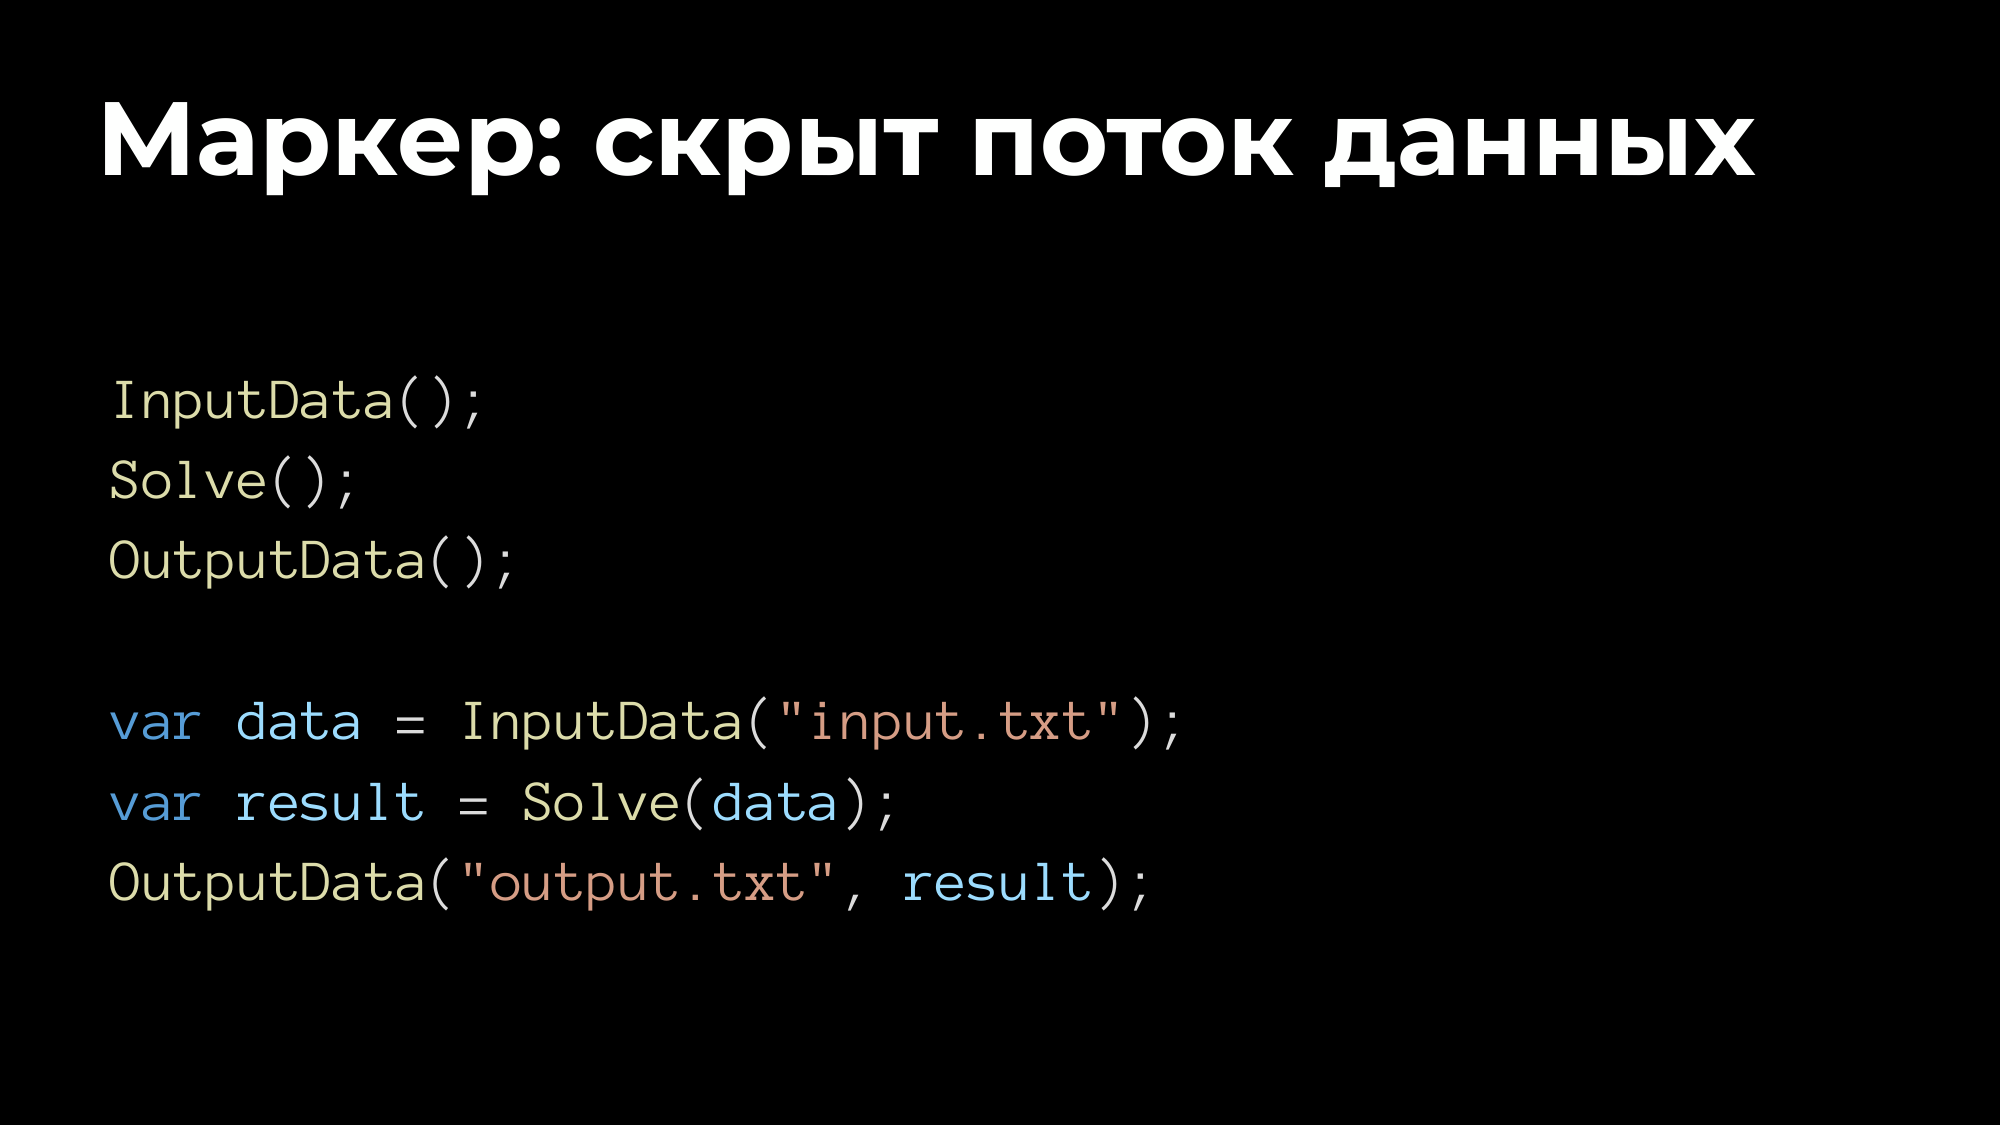

# Маркер: скрыт поток данных
InputData();
Solve();
OutputData();
var data = InputData("input.txt");
var result = Solve(data);
OutputData("output.txt", result);